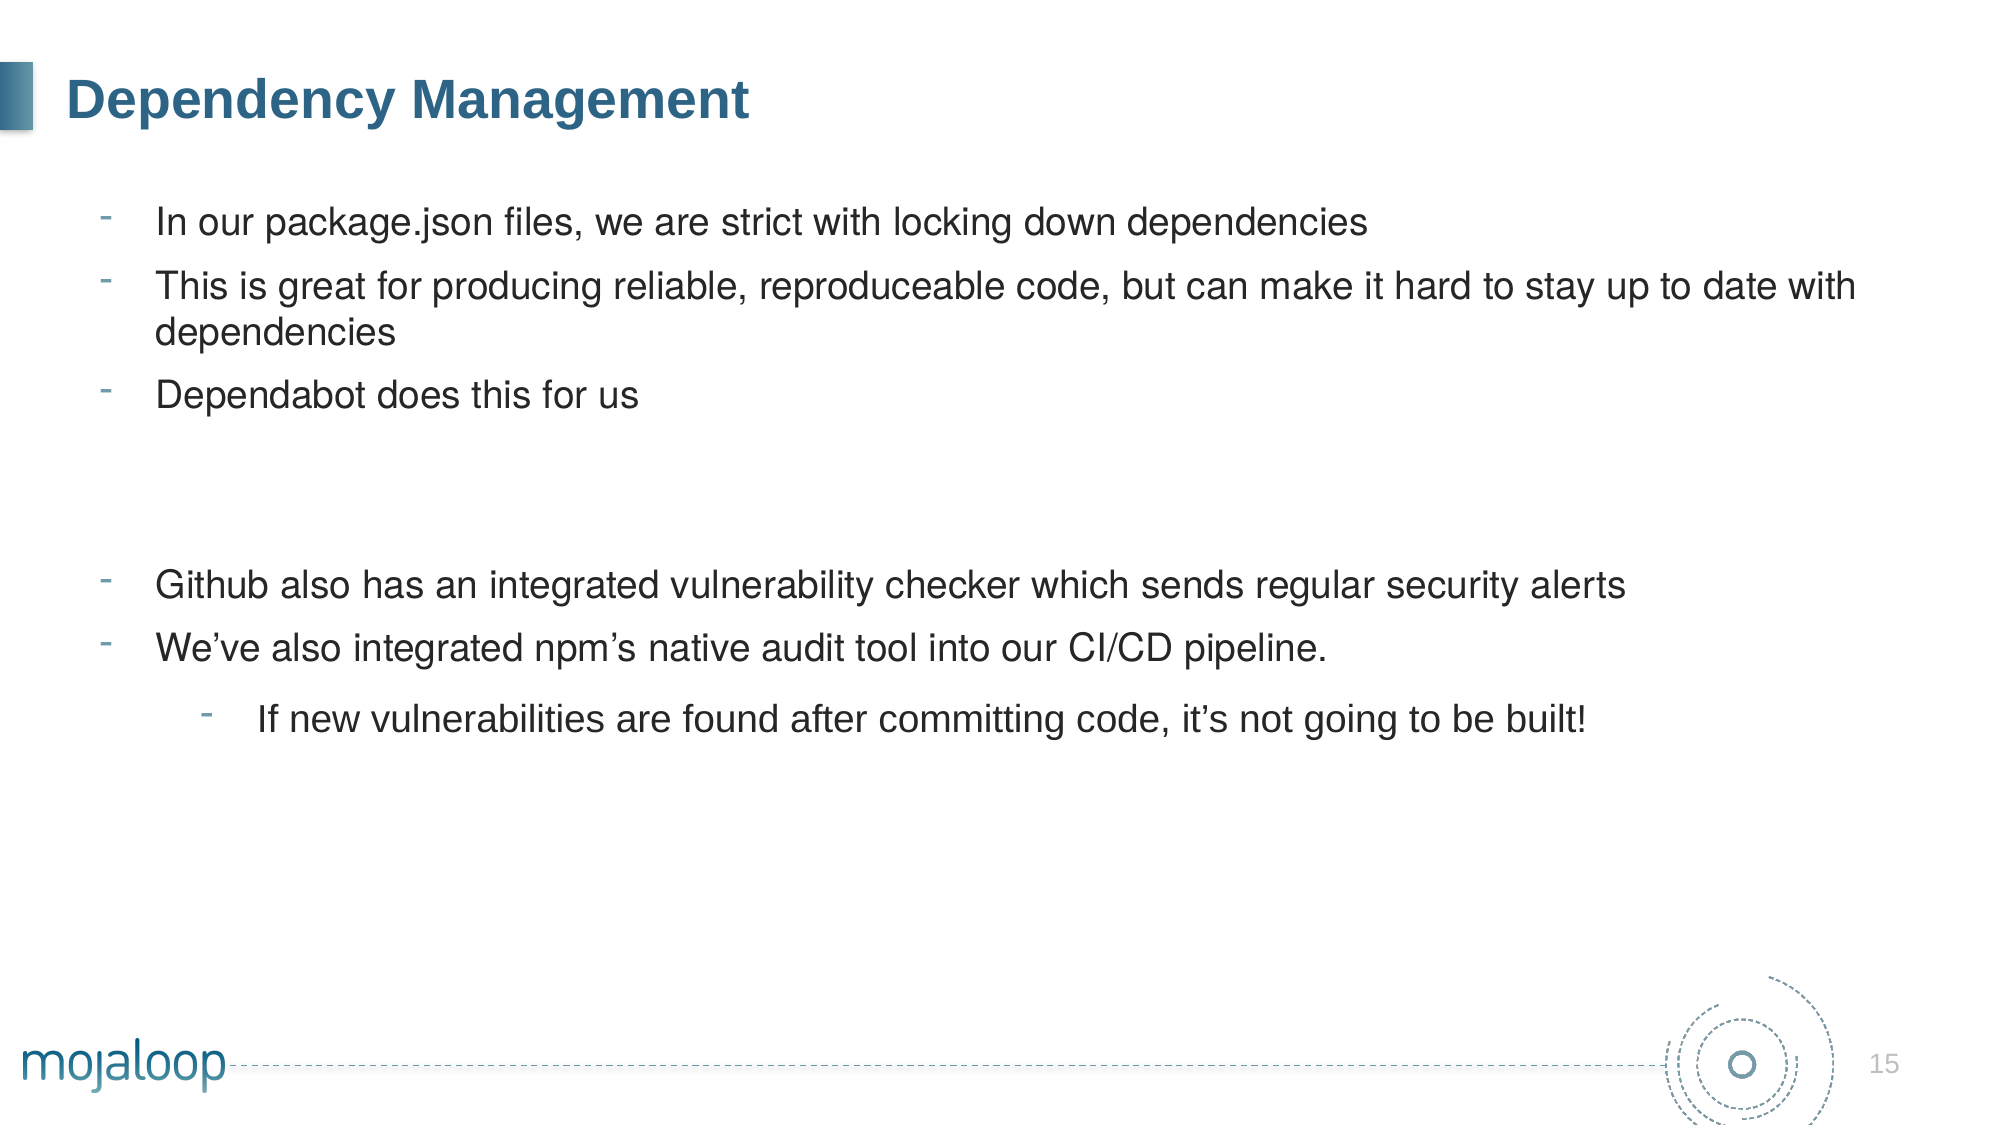

# Dependency Management
In our package.json files, we are strict with locking down dependencies
This is great for producing reliable, reproduceable code, but can make it hard to stay up to date with dependencies
Dependabot does this for us

Github also has an integrated vulnerability checker which sends regular security alerts
We’ve also integrated npm’s native audit tool into our CI/CD pipeline.
If new vulnerabilities are found after committing code, it’s not going to be built!

15